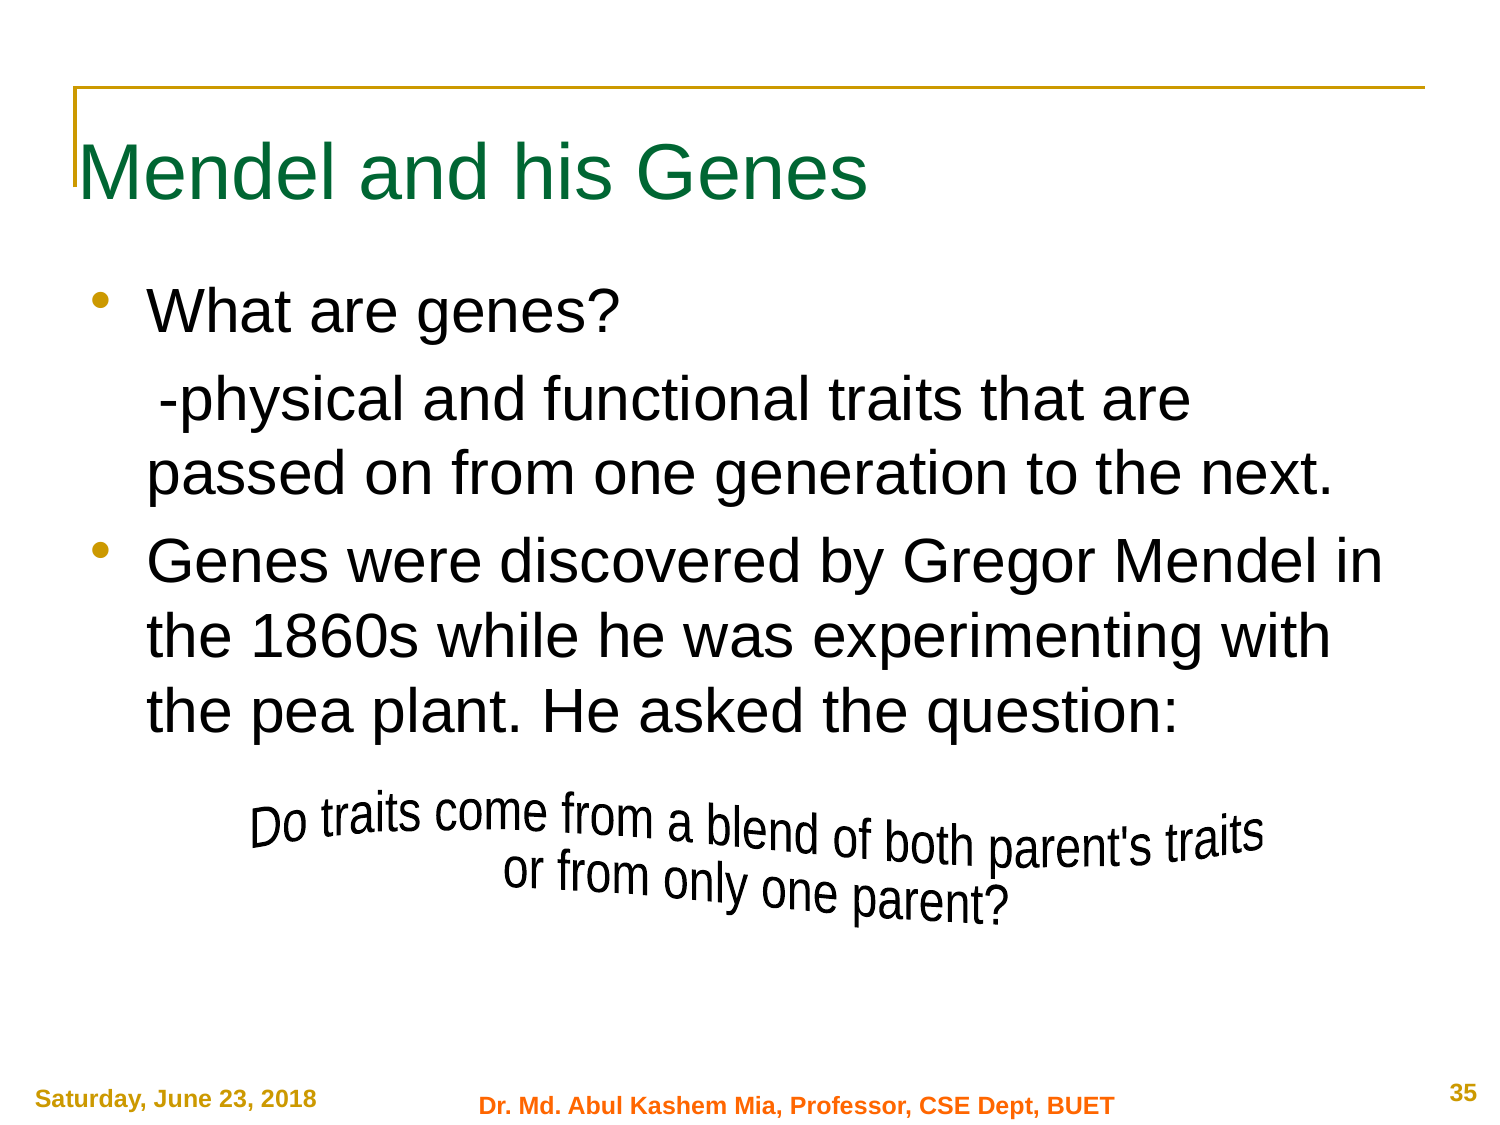

# Mendel and his Genes
What are genes?
    -physical and functional traits that are passed on from one generation to the next.
Genes were discovered by Gregor Mendel in the 1860s while he was experimenting with the pea plant. He asked the question:

Do traits come from a blend of both parent's traits
or from only one parent?